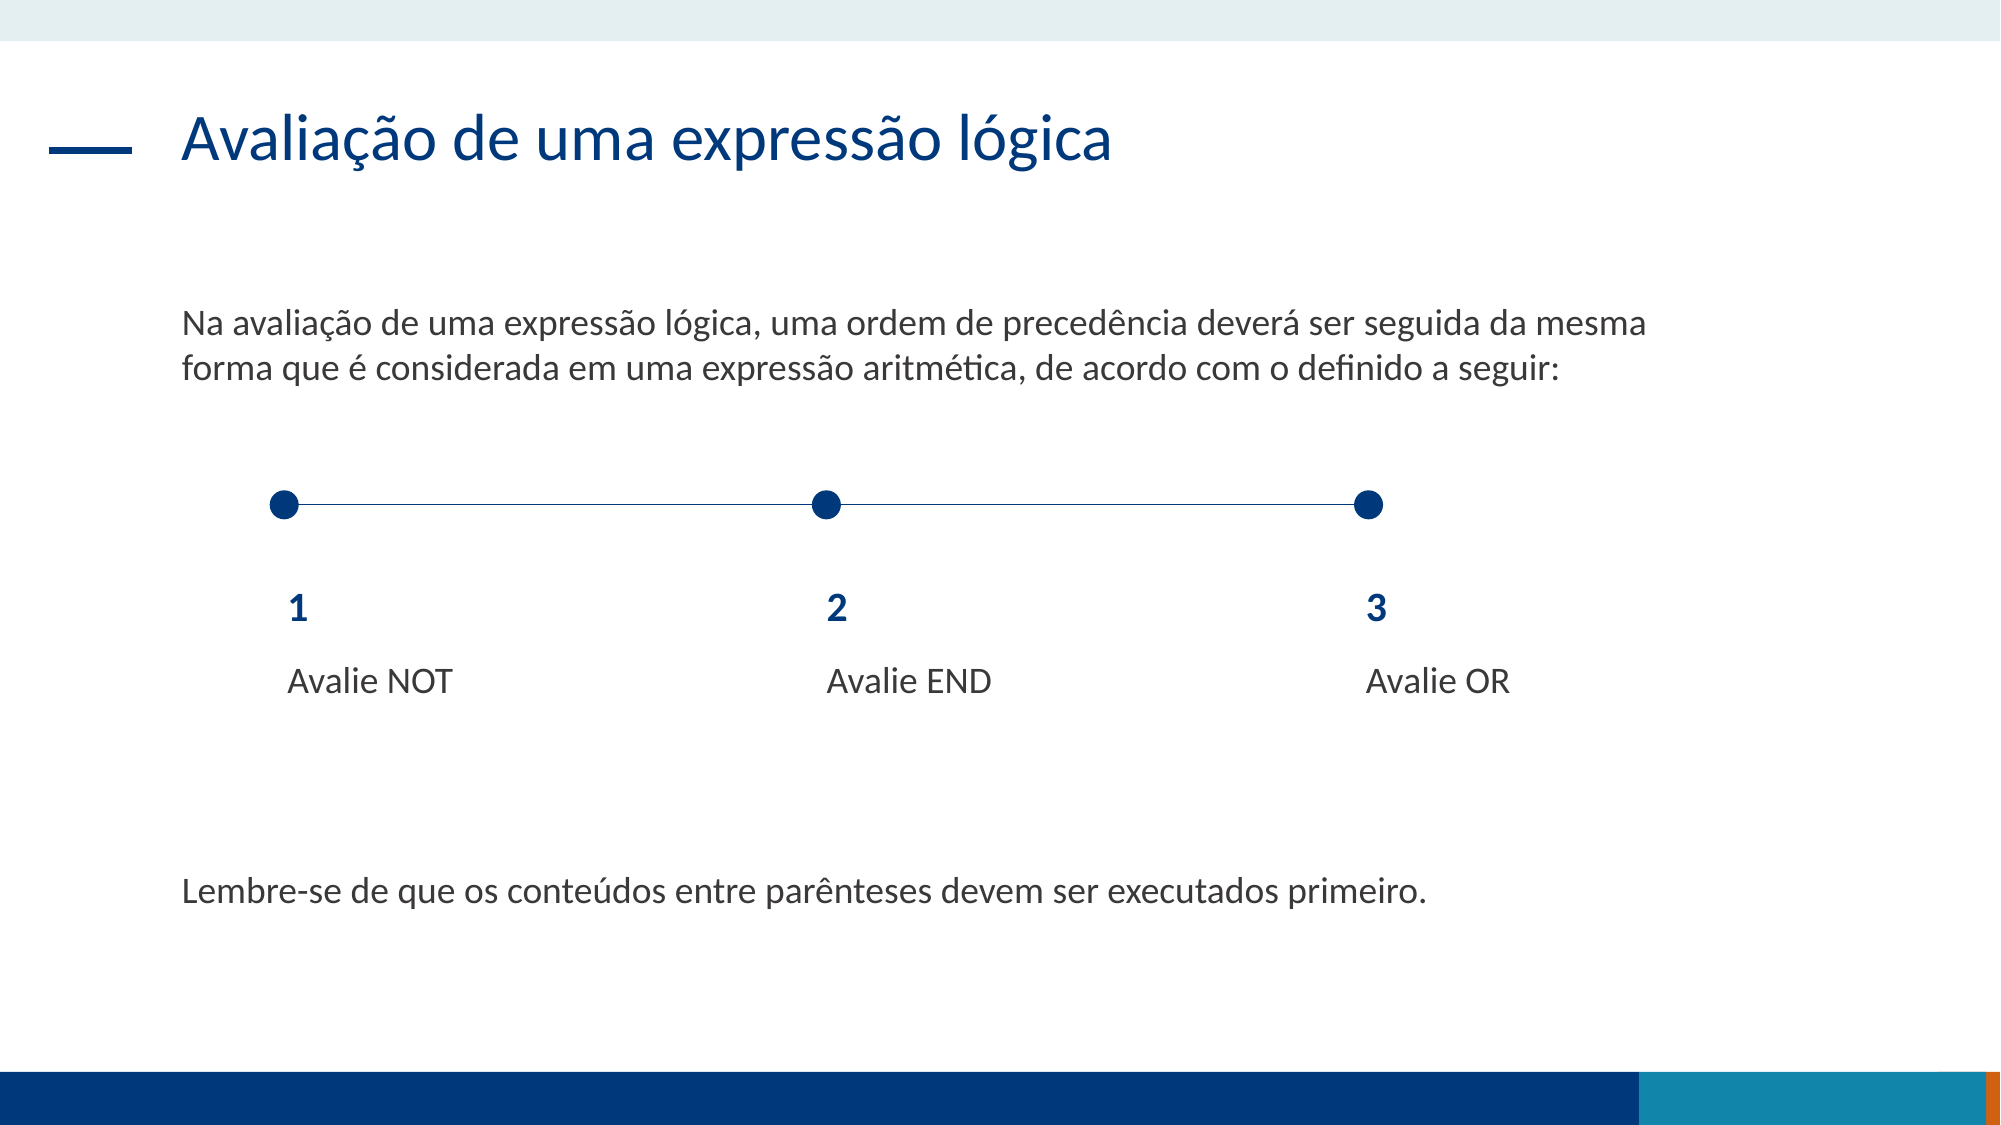

Avaliação de uma expressão lógica
Na avaliação de uma expressão lógica, uma ordem de precedência deverá ser seguida da mesma forma que é considerada em uma expressão aritmética, de acordo com o definido a seguir:

1
Avalie NOT
2
3
Avalie END
Avalie OR
Lembre-se de que os conteúdos entre parênteses devem ser executados primeiro.